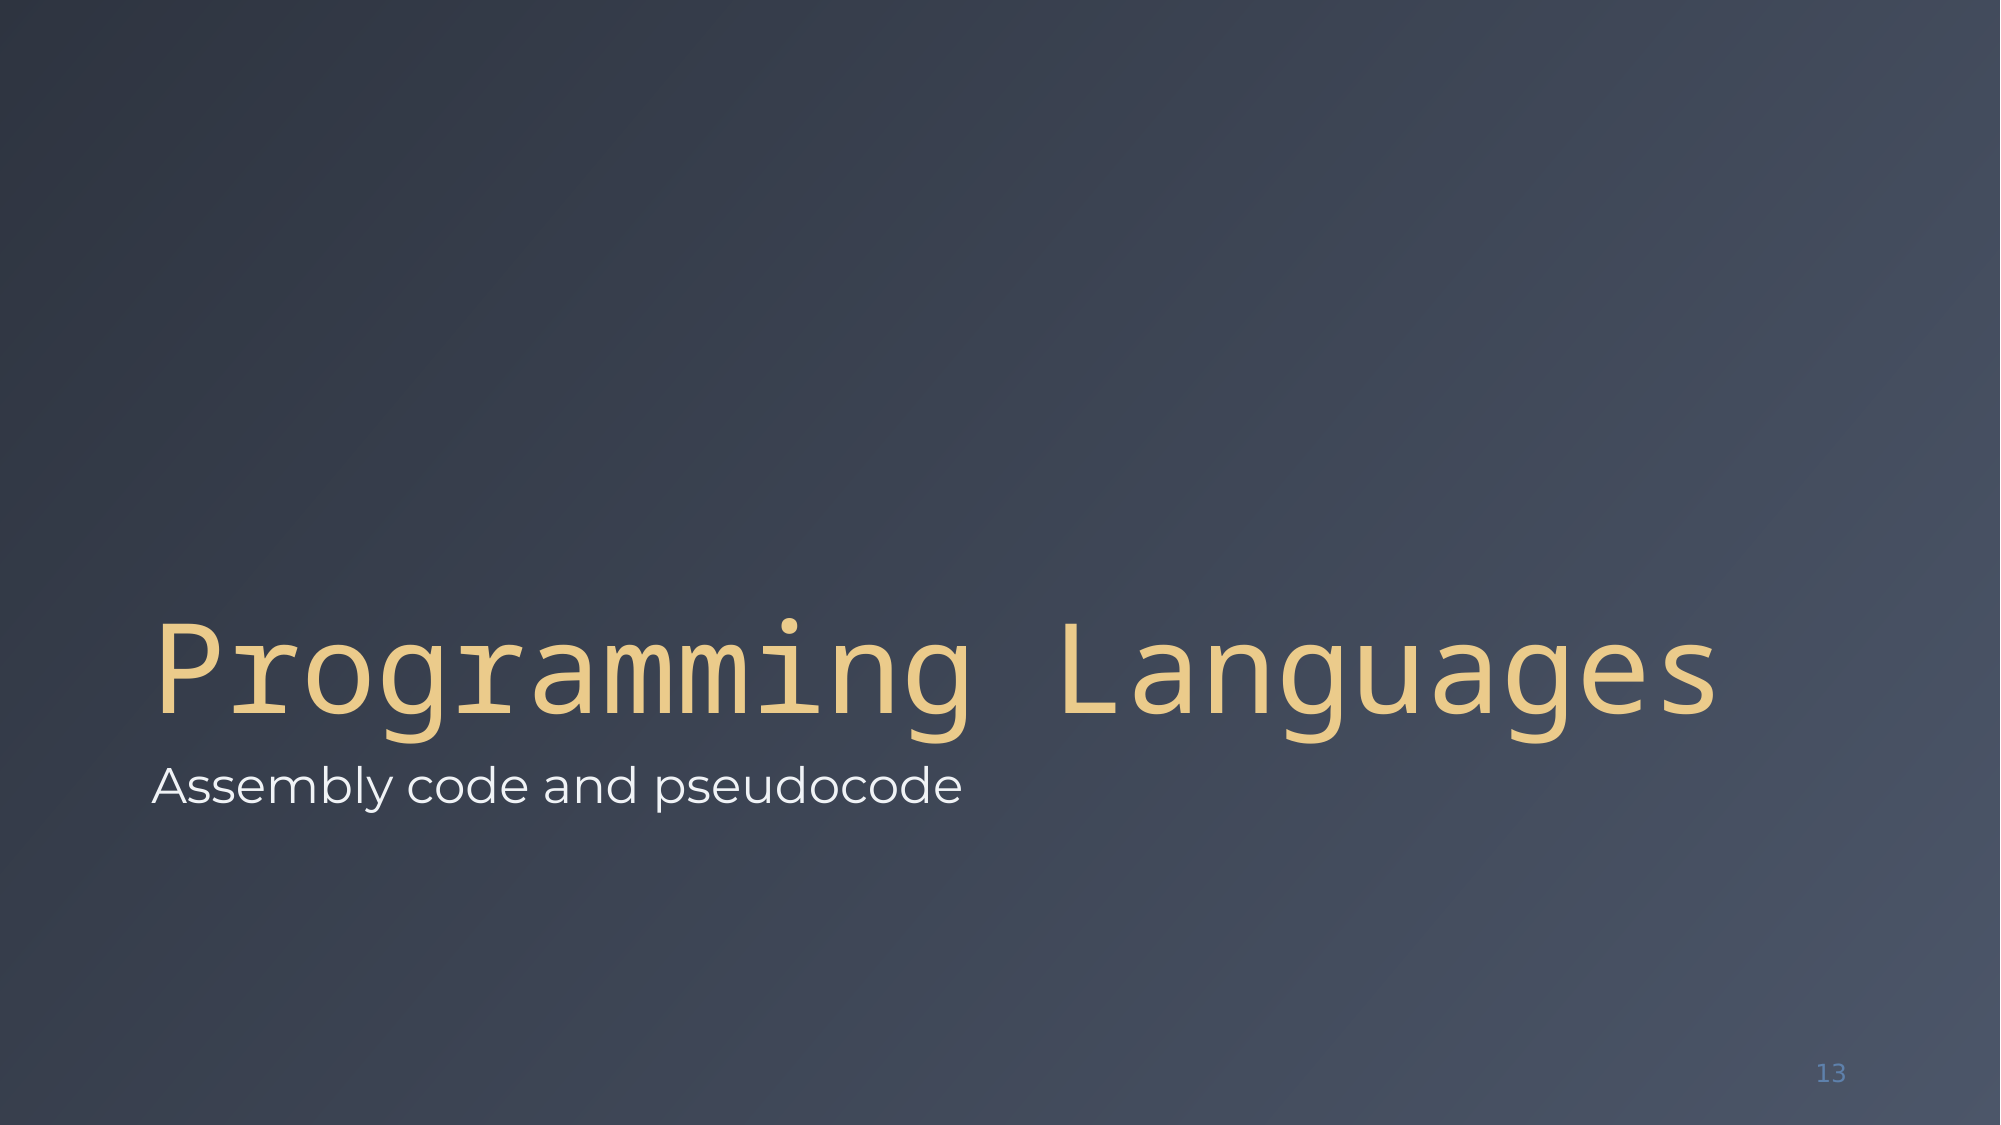

# Programming Languages
Assembly code and pseudocode
13